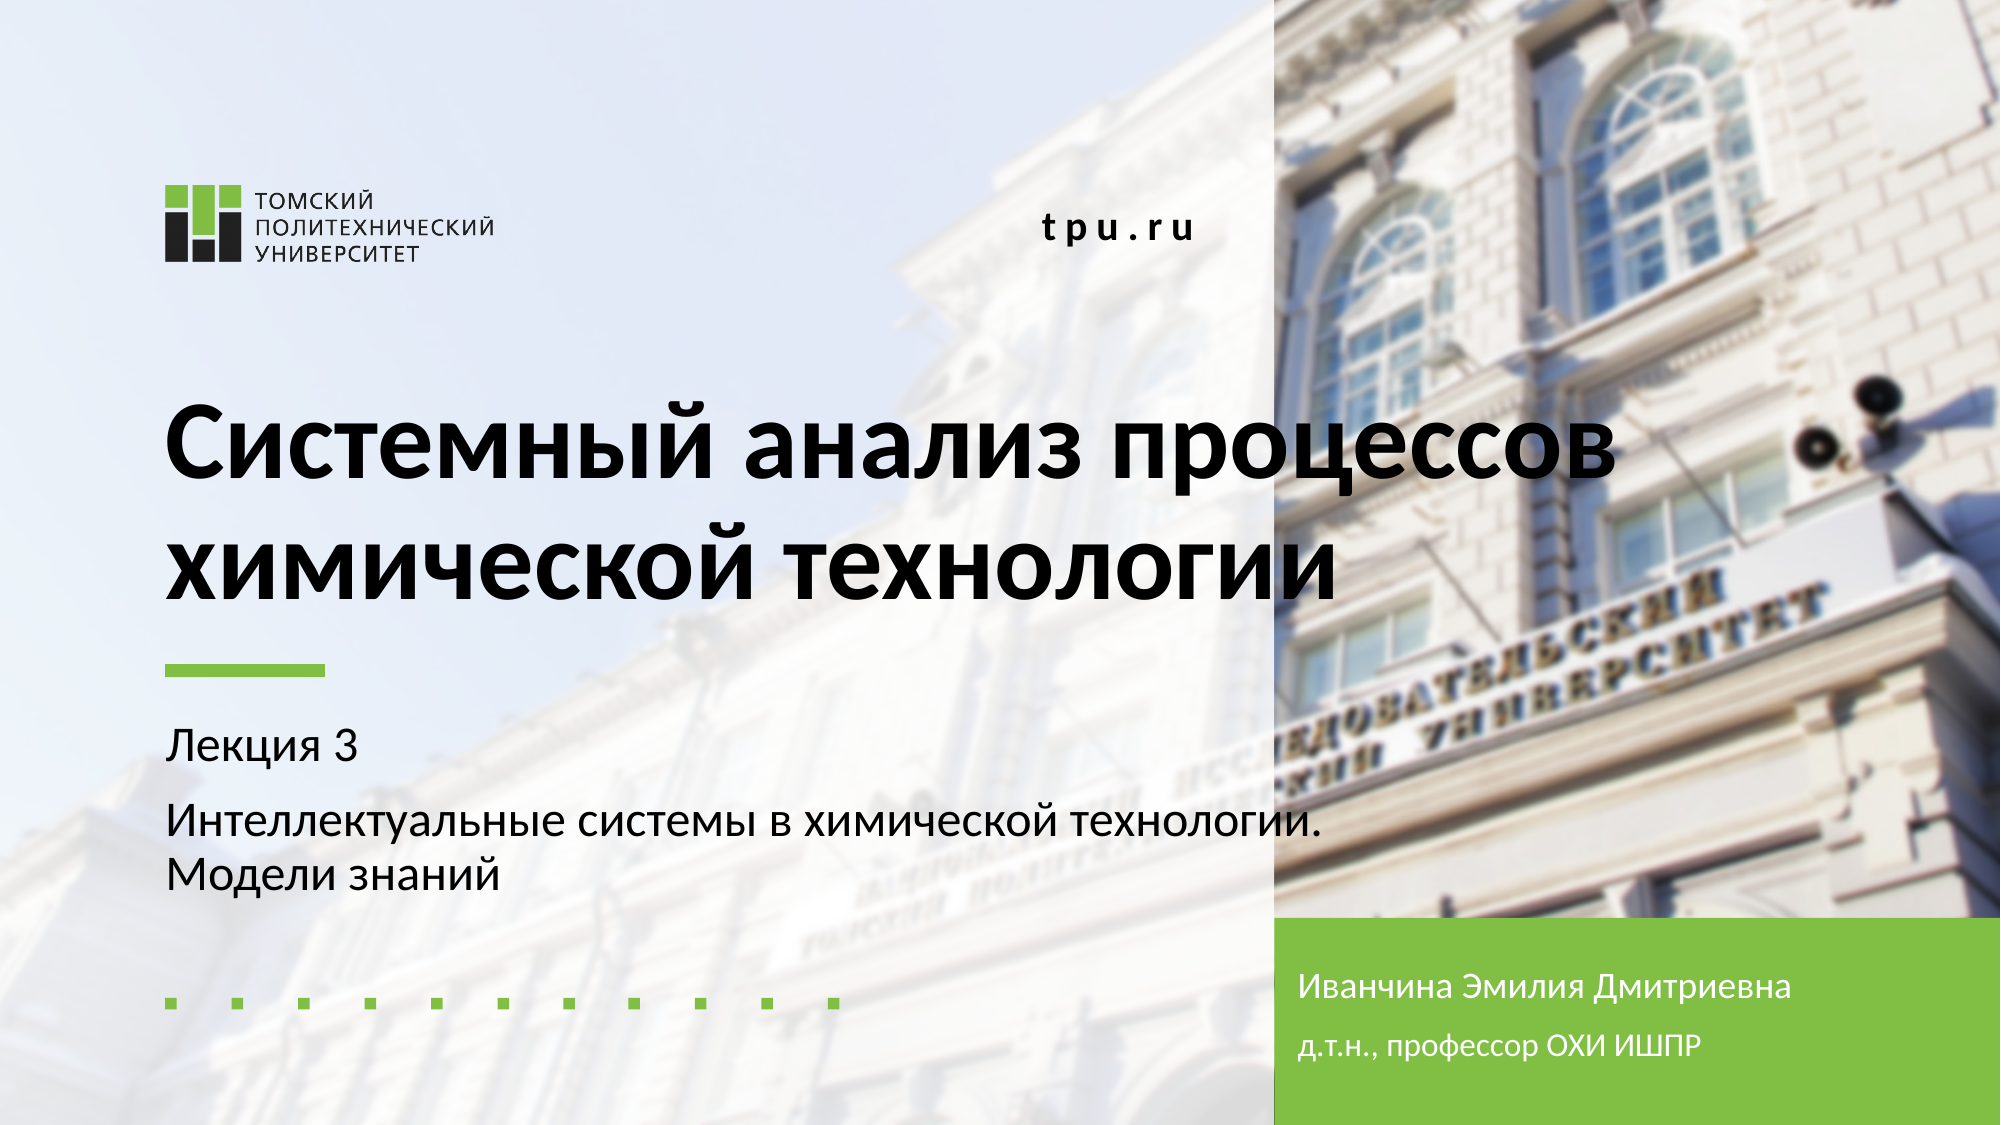

# Системный анализ процессов химической технологии
Лекция 3
Интеллектуальные системы в химической технологии.
Модели знаний
Иванчина Эмилия Дмитриевна
д.т.н., профессор ОХИ ИШПР